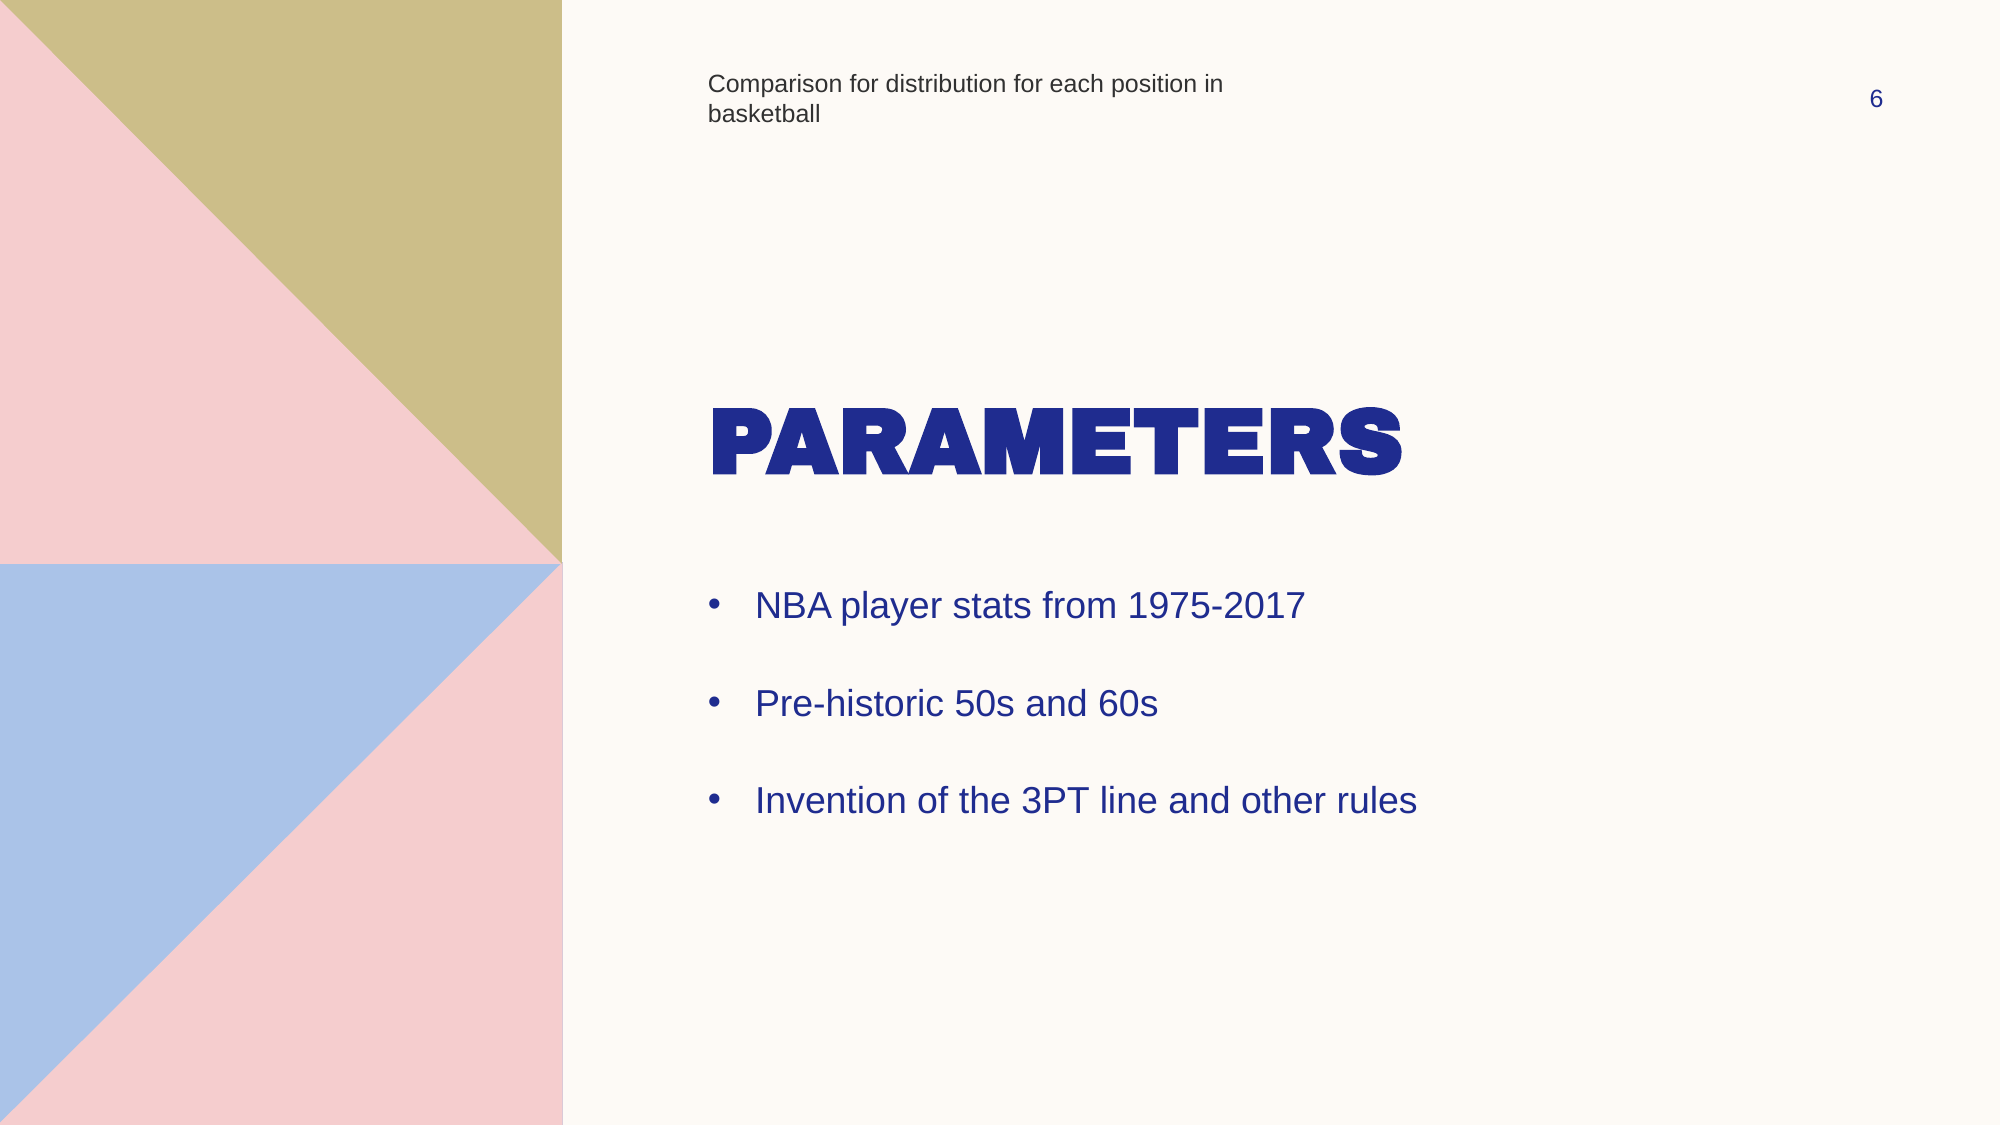

Comparison for distribution for each position in basketball
6
# Parameters
NBA player stats from 1975-2017
Pre-historic 50s and 60s
Invention of the 3PT line and other rules